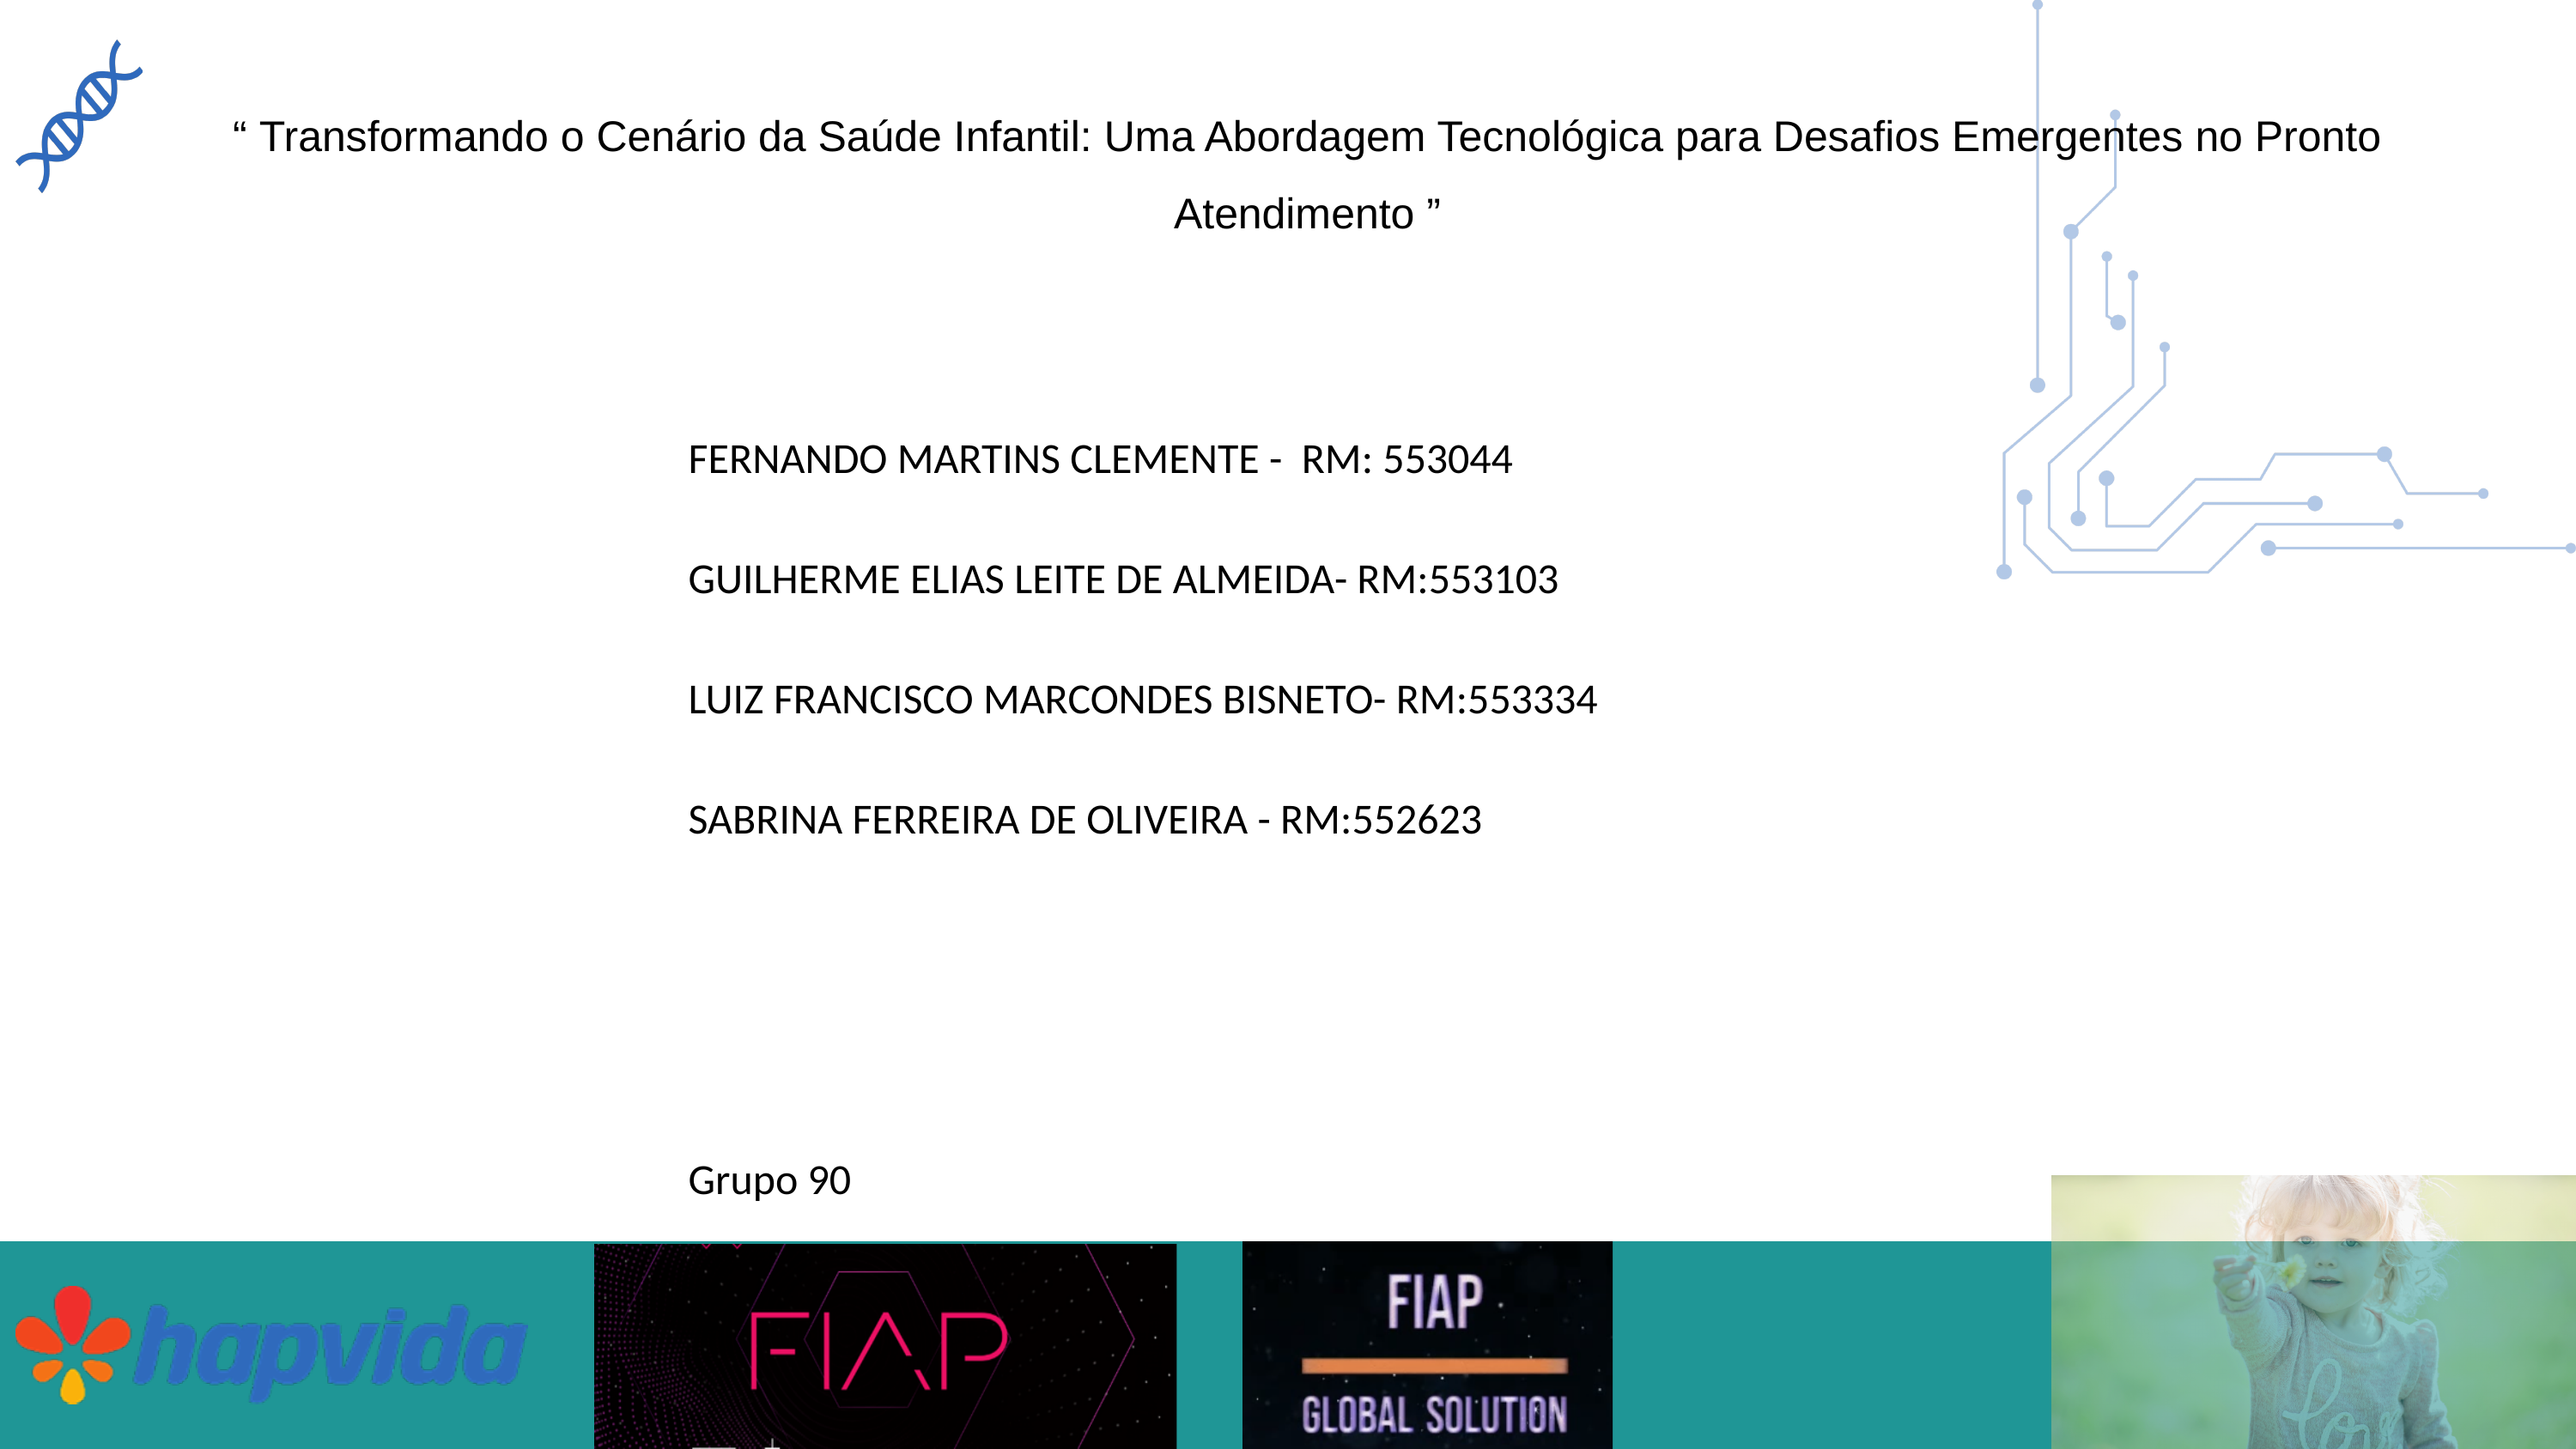

“ Transformando o Cenário da Saúde Infantil: Uma Abordagem Tecnológica para Desafios Emergentes no Pronto Atendimento ”
FERNANDO MARTINS CLEMENTE -  RM: 553044
GUILHERME ELIAS LEITE DE ALMEIDA- RM:553103
LUIZ FRANCISCO MARCONDES BISNETO- RM:553334
SABRINA FERREIRA DE OLIVEIRA - RM:552623
Grupo 90